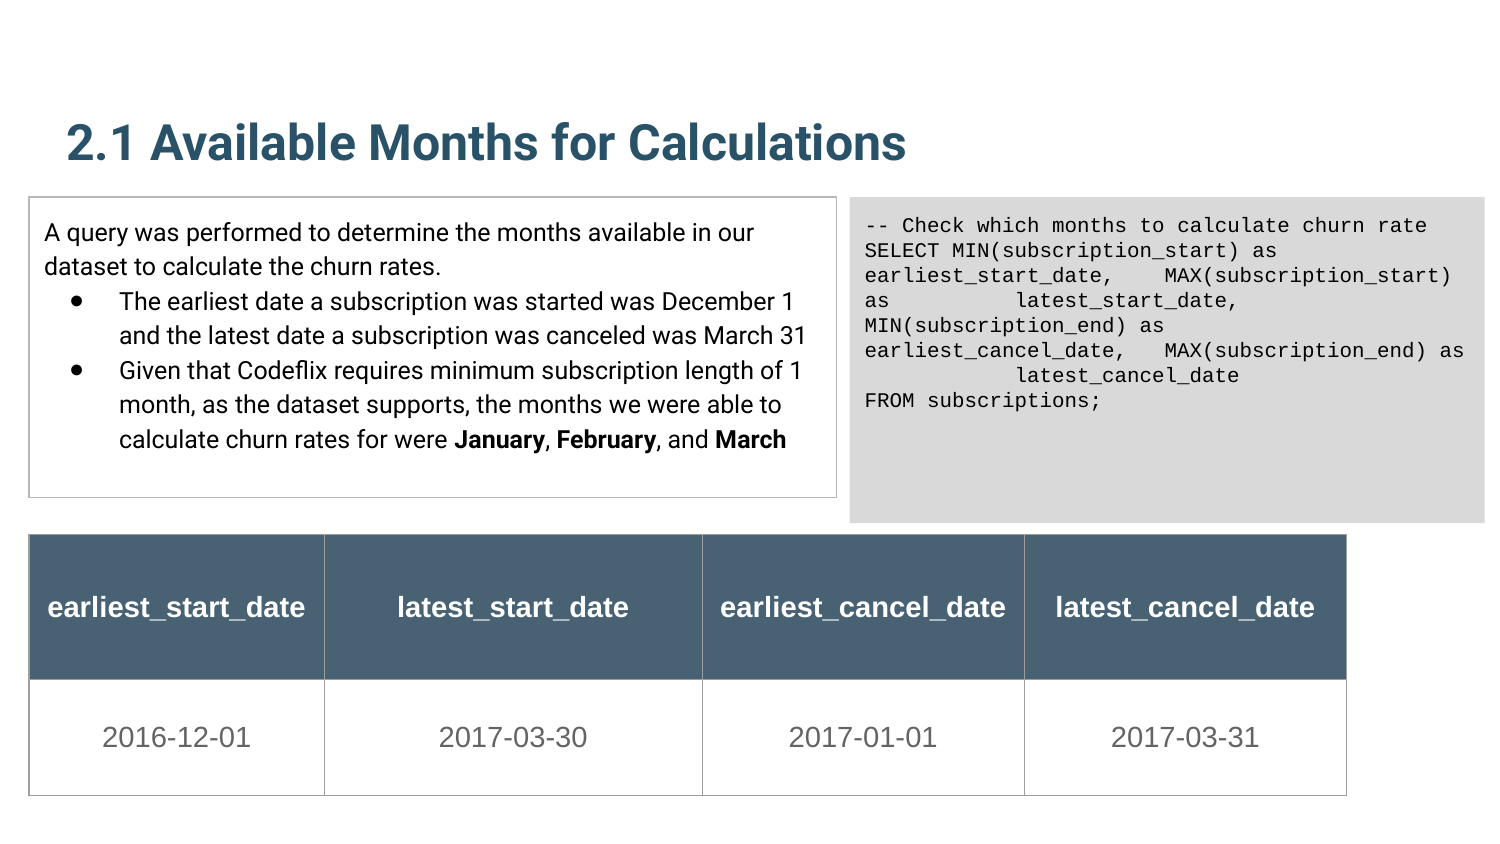

2.1 Available Months for Calculations
A query was performed to determine the months available in our dataset to calculate the churn rates.
The earliest date a subscription was started was December 1 and the latest date a subscription was canceled was March 31
Given that Codeflix requires minimum subscription length of 1 month, as the dataset supports, the months we were able to calculate churn rates for were January, February, and March

-- Check which months to calculate churn rate
SELECT MIN(subscription_start) as 	earliest_start_date, 	MAX(subscription_start) as 	latest_start_date, 	MIN(subscription_end) as 	earliest_cancel_date, 	MAX(subscription_end) as 	latest_cancel_date
FROM subscriptions;

| earliest\_start\_date | latest\_start\_date | earliest\_cancel\_date | latest\_cancel\_date |
| --- | --- | --- | --- |
| 2016-12-01 | 2017-03-30 | 2017-01-01 | 2017-03-31 |